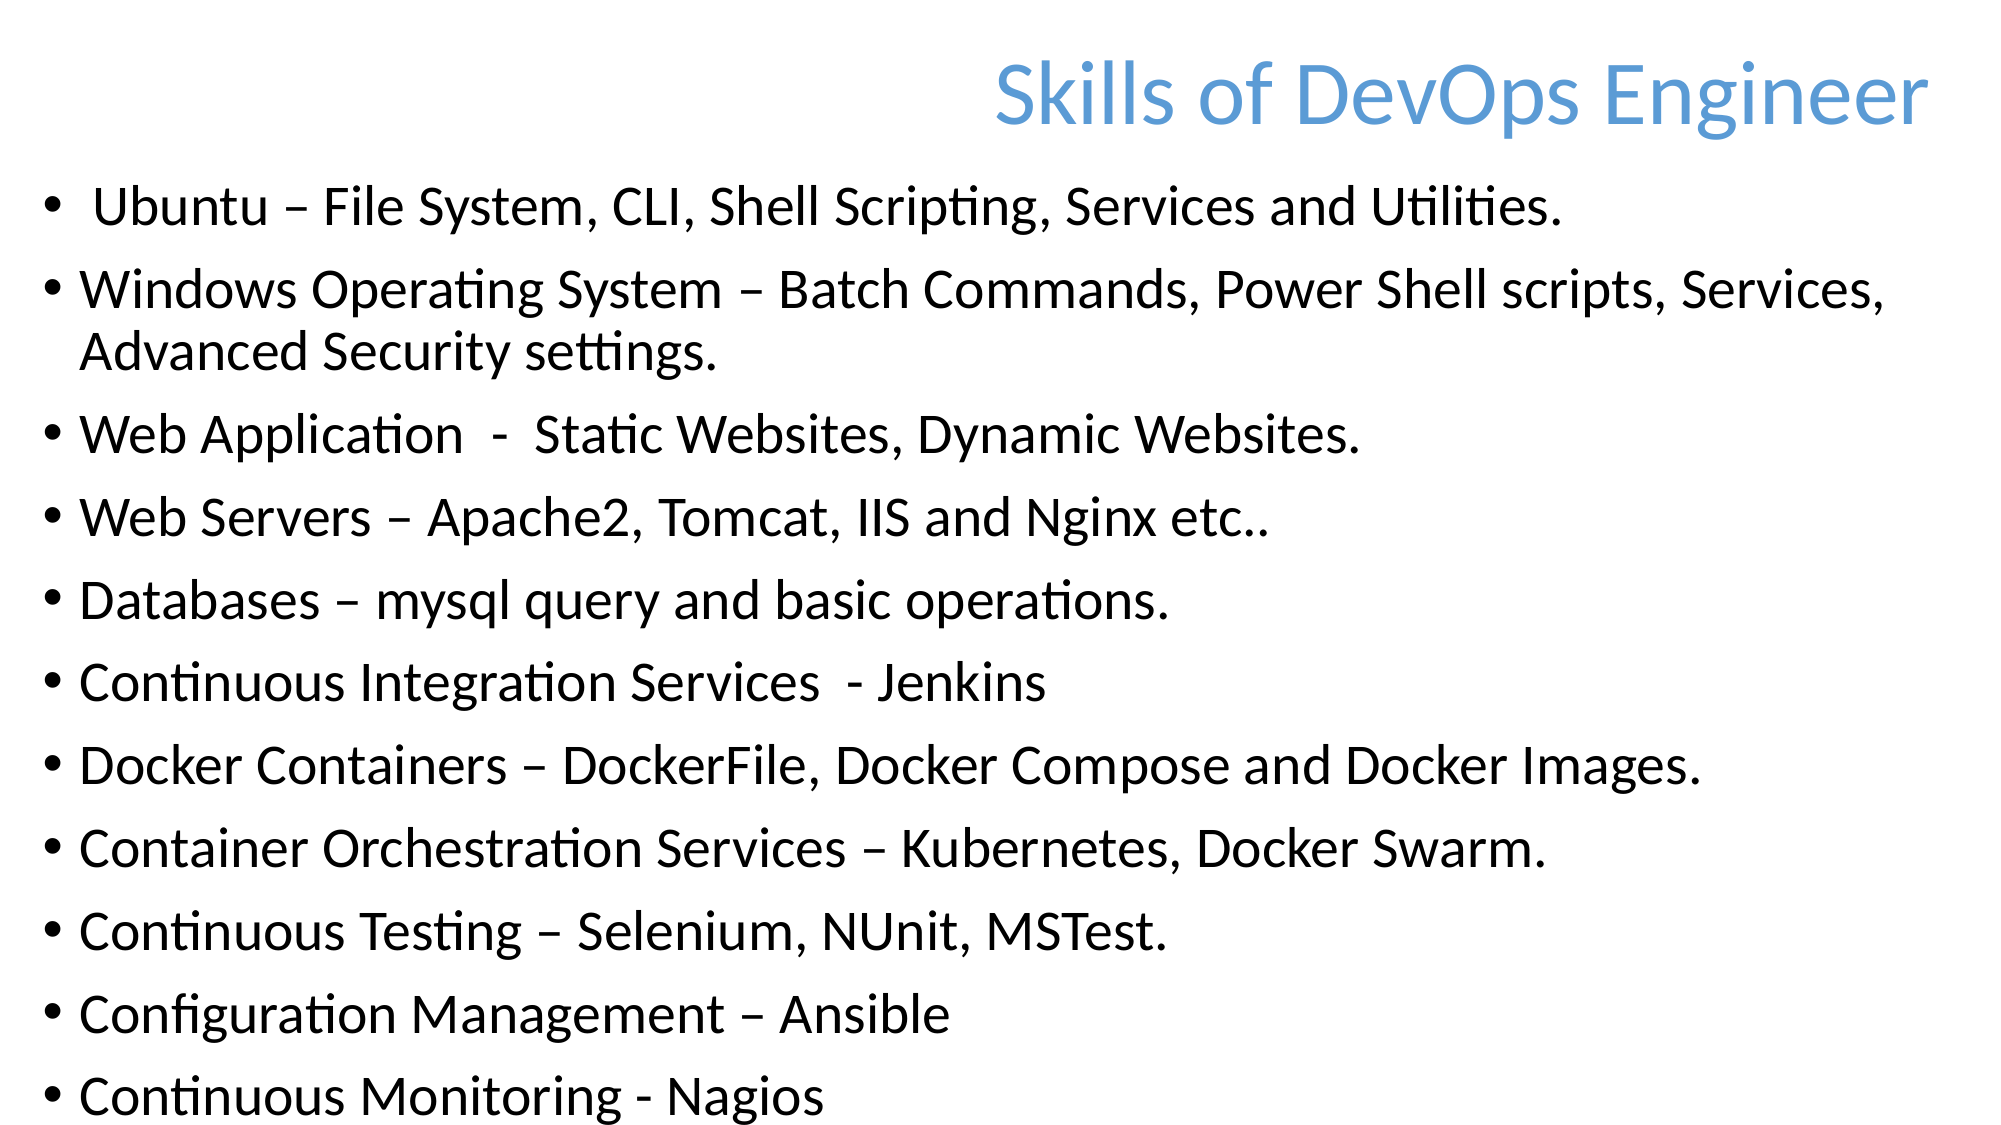

# Skills of DevOps Engineer
 Ubuntu – File System, CLI, Shell Scripting, Services and Utilities.
Windows Operating System – Batch Commands, Power Shell scripts, Services, Advanced Security settings.
Web Application  -  Static Websites, Dynamic Websites.
Web Servers – Apache2, Tomcat, IIS and Nginx etc..
Databases – mysql query and basic operations.
Continuous Integration Services  - Jenkins
Docker Containers – DockerFile, Docker Compose and Docker Images.
Container Orchestration Services – Kubernetes, Docker Swarm.
Continuous Testing – Selenium, NUnit, MSTest.
Configuration Management – Ansible
Continuous Monitoring - Nagios